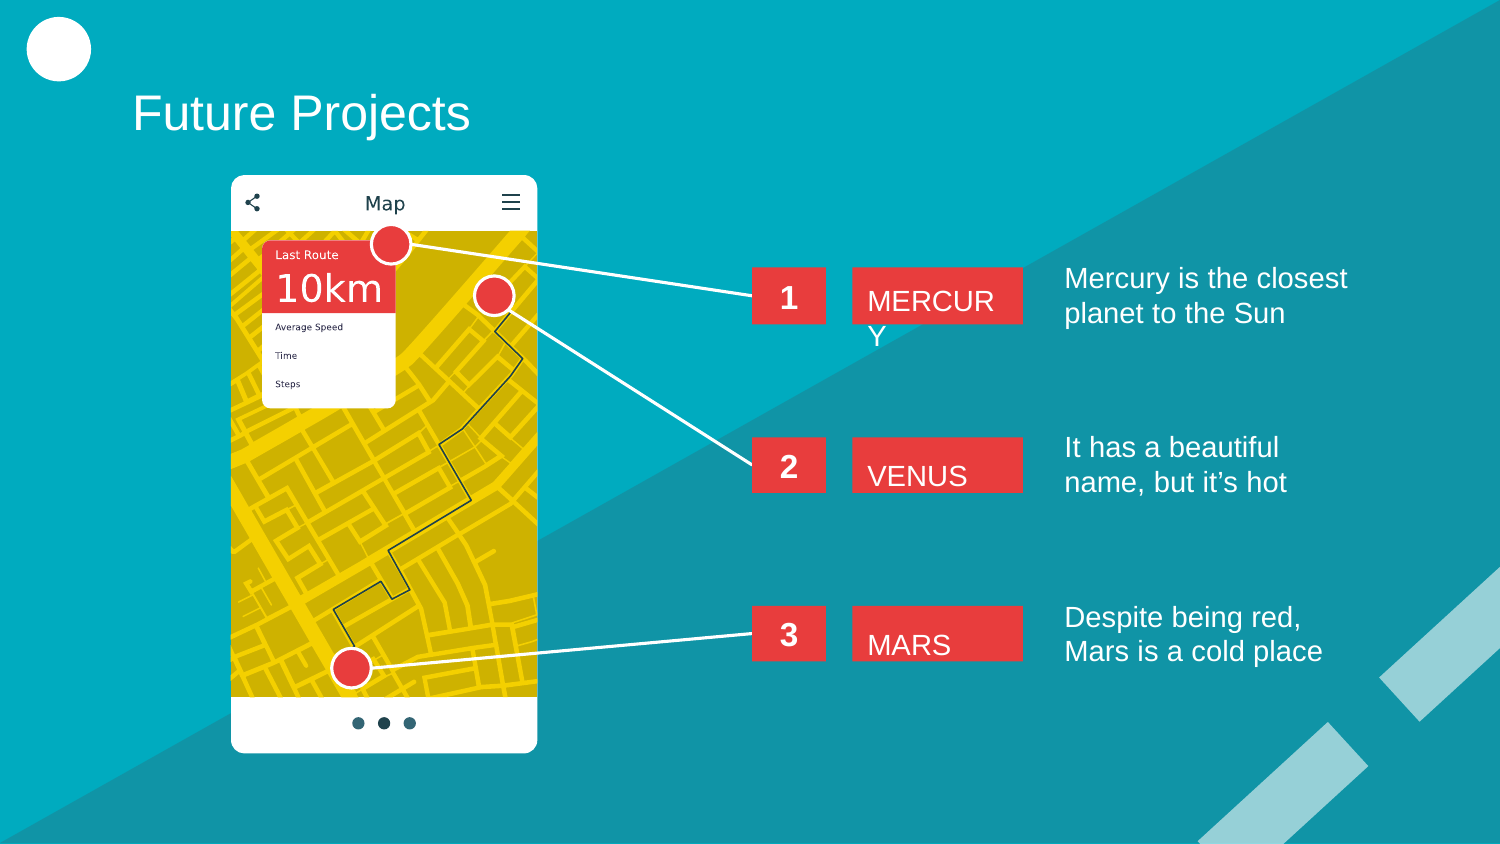

# Future Projects

Mercury is the closest planet to the Sun
1
MERCURY

It has a beautiful name, but it’s hot
2
VENUS
Despite being red, Mars is a cold place
3
MARS